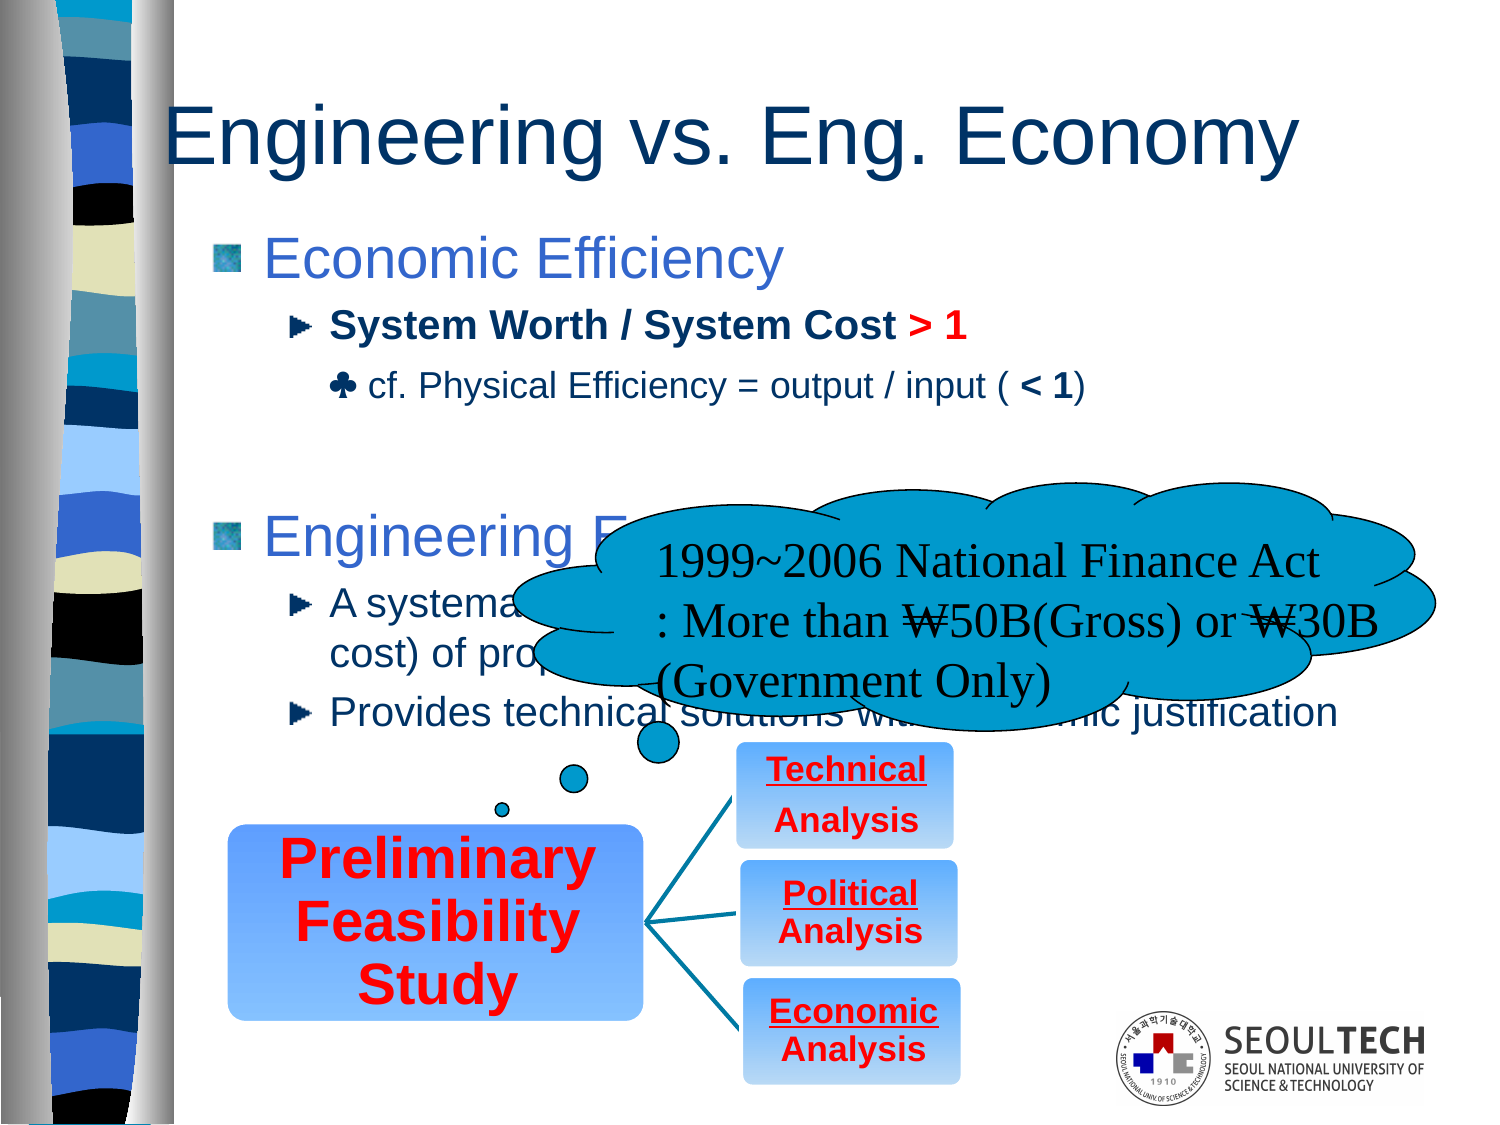

# Engineering vs. Eng. Economy
Economic Efficiency
System Worth / System Cost > 1
    ♣ cf. Physical Efficiency = output / input ( < 1)

Engineering Economy
A systematic evaluation of the economic merits (benefit-cost) of proposed solutions to engineering projects
Provides technical solutions with economic justification

1999~2006 National Finance Act
: More than ₩50B(Gross) or ₩30B
(Government Only)
Preliminary Feasibility Study

Technical
Analysis

Economic Analysis

Political Analysis